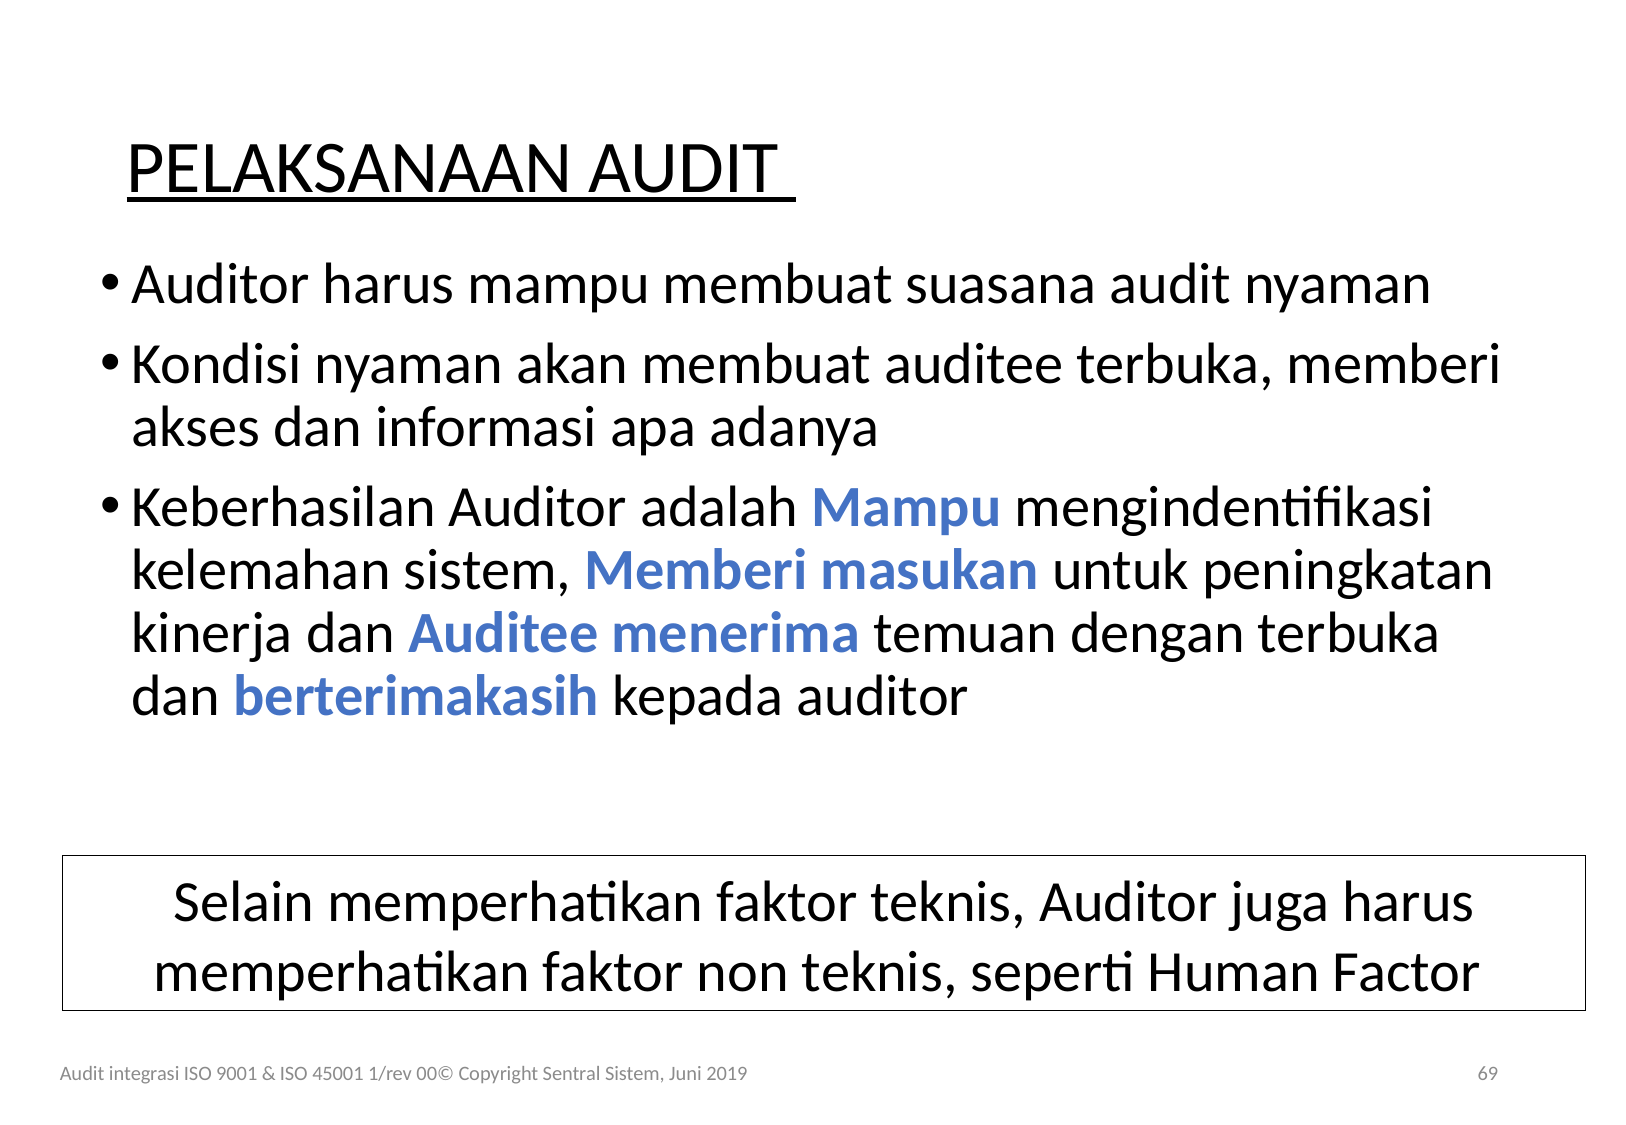

# PELAKSANAAN AUDIT
Auditor harus mampu membuat suasana audit nyaman
Kondisi nyaman akan membuat auditee terbuka, memberi akses dan informasi apa adanya
Keberhasilan Auditor adalah Mampu mengindentifikasi kelemahan sistem, Memberi masukan untuk peningkatan kinerja dan Auditee menerima temuan dengan terbuka dan berterimakasih kepada auditor
Selain memperhatikan faktor teknis, Auditor juga harus memperhatikan faktor non teknis, seperti Human Factor
Audit integrasi ISO 9001 & ISO 45001 1/rev 00© Copyright Sentral Sistem, Juni 2019
69